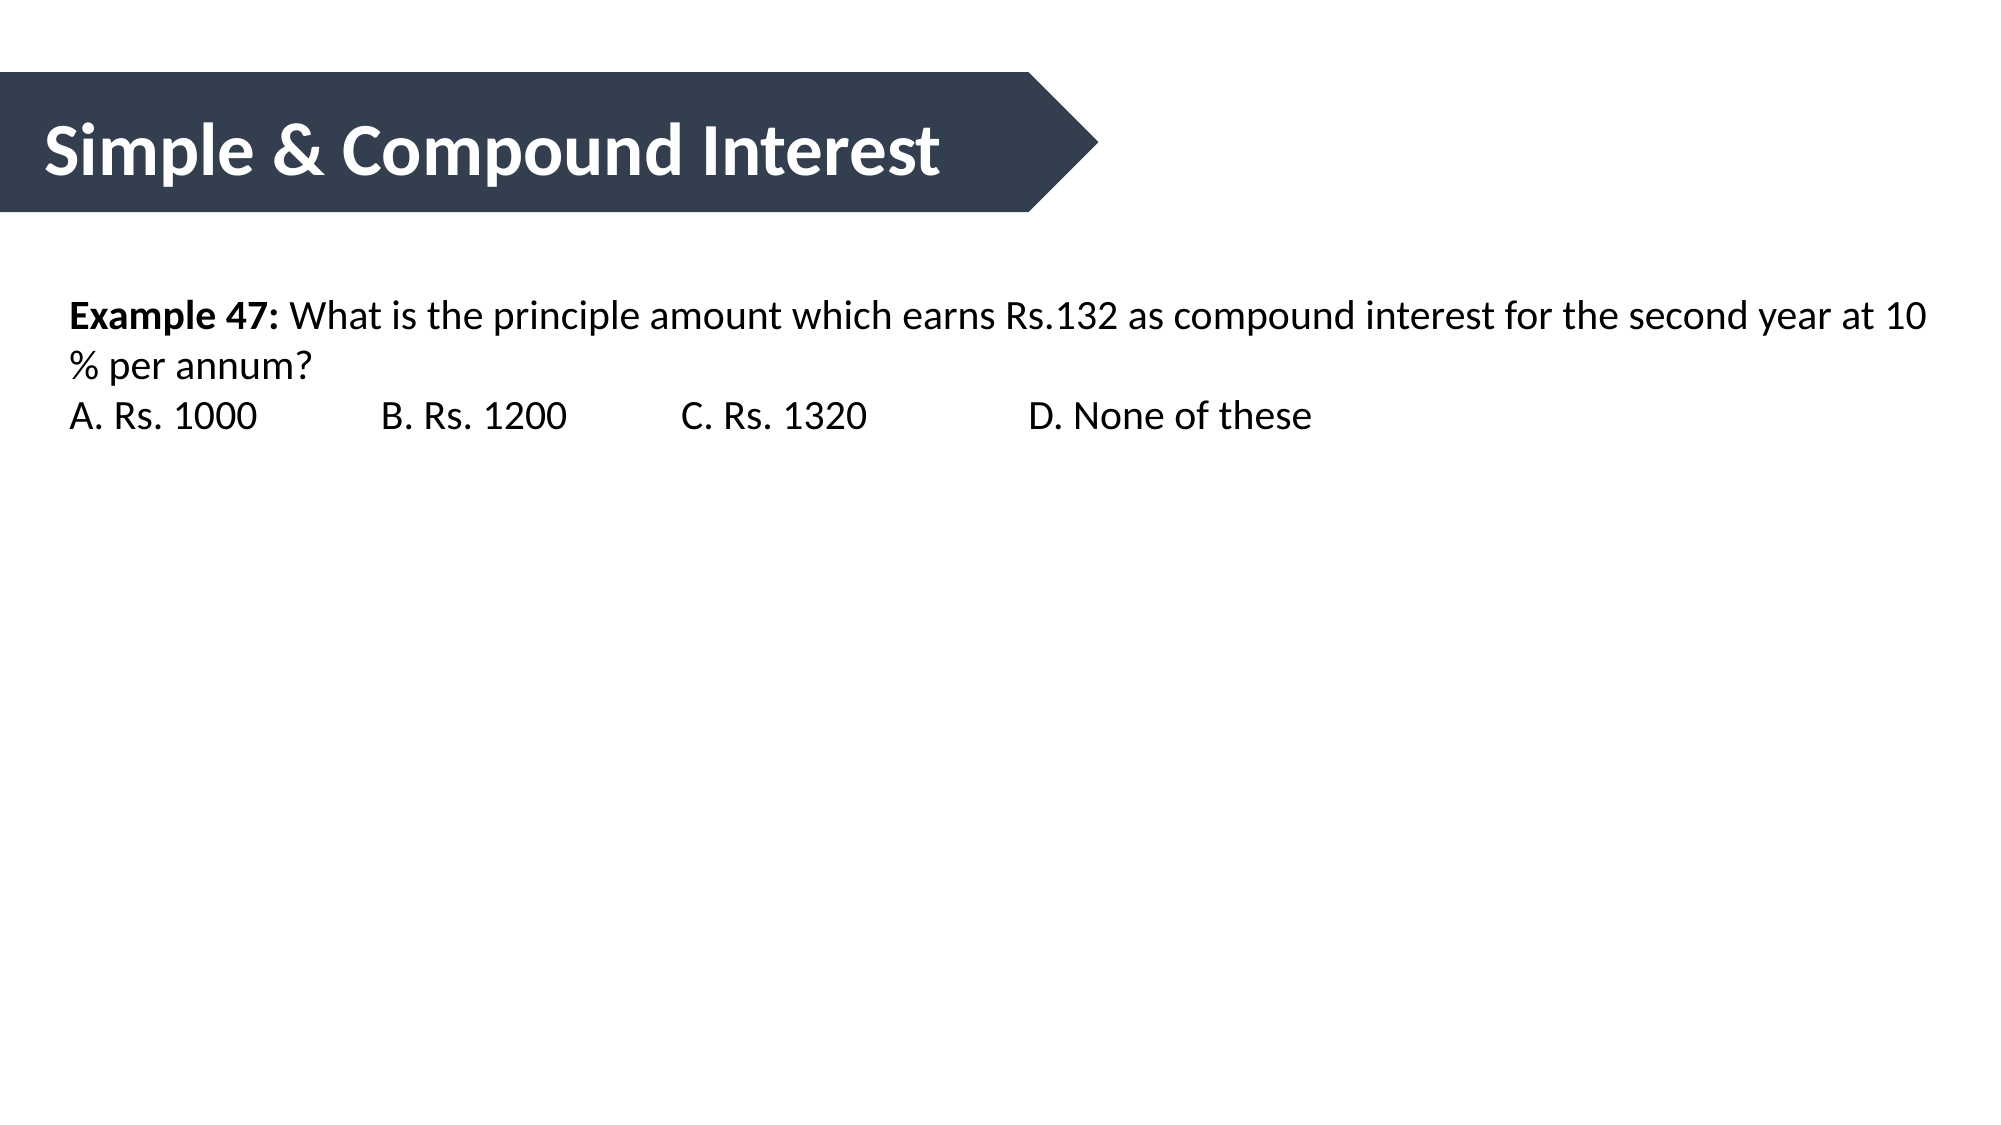

Simple & Compound Interest
Example 47: What is the principle amount which earns Rs.132 as compound interest for the second year at 10 % per annum?
A. Rs. 1000             B. Rs. 1200            C. Rs. 1320                 D. None of these